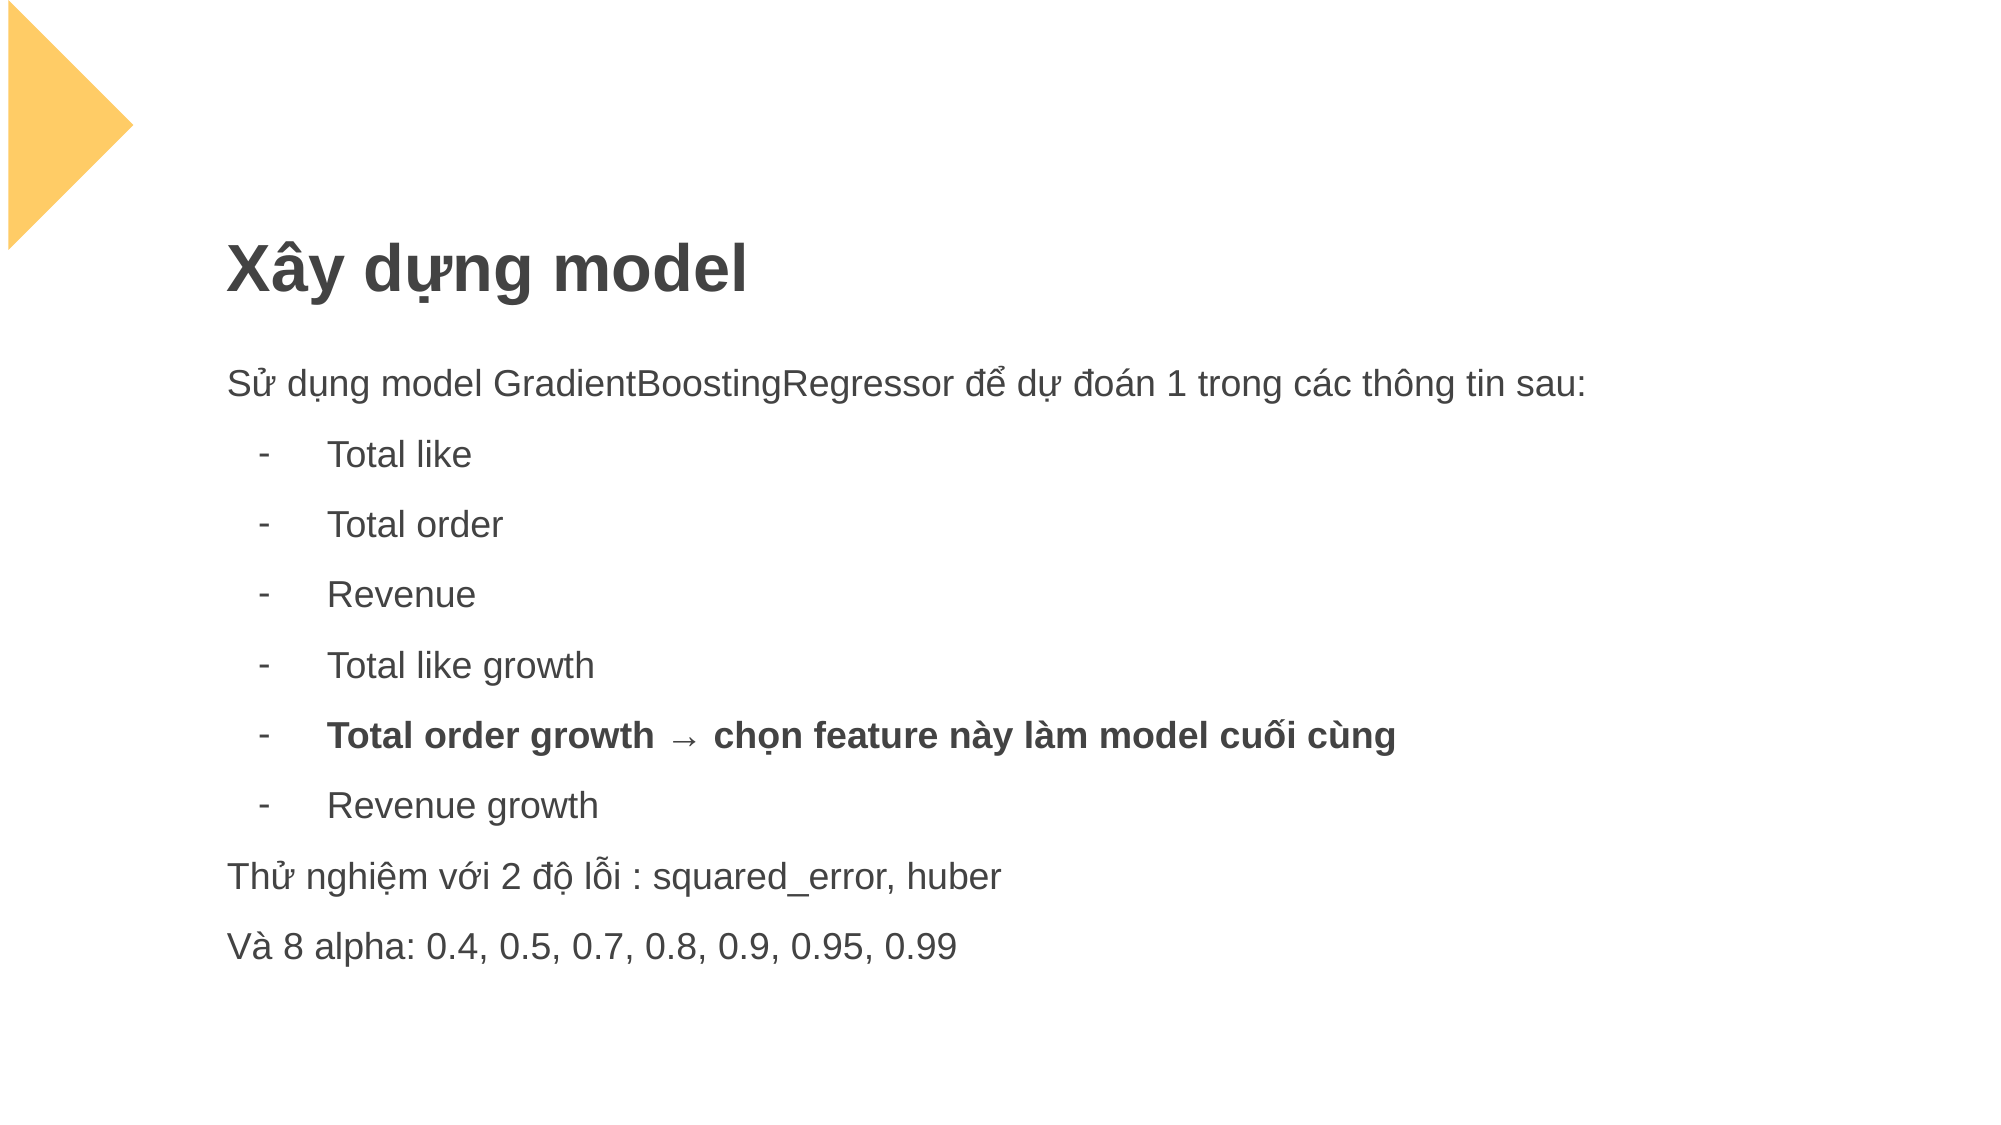

# Xây dựng model
Sử dụng model GradientBoostingRegressor để dự đoán 1 trong các thông tin sau:
Total like
Total order
Revenue
Total like growth
Total order growth → chọn feature này làm model cuối cùng
Revenue growth
Thử nghiệm với 2 độ lỗi : squared_error, huber
Và 8 alpha: 0.4, 0.5, 0.7, 0.8, 0.9, 0.95, 0.99